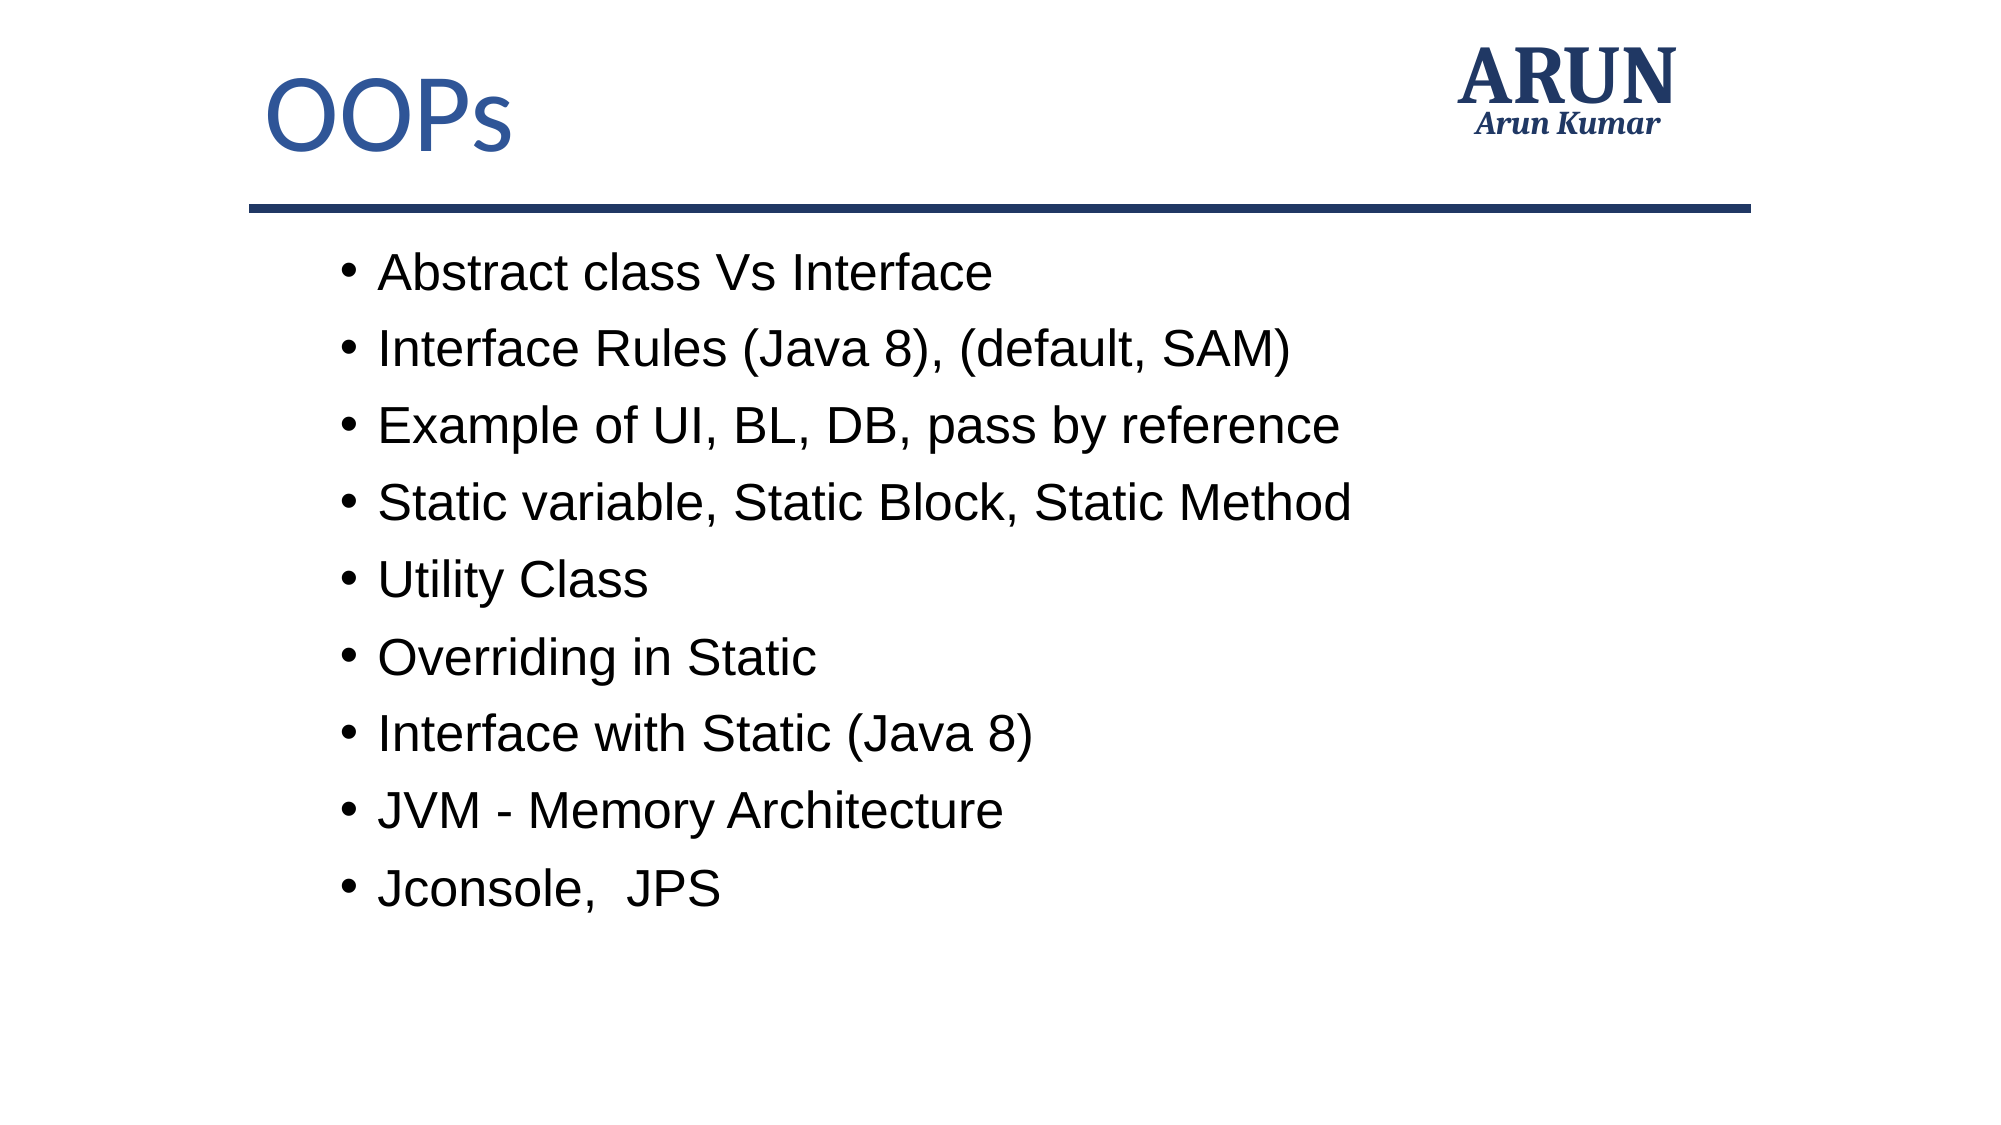

OOPs

ARUN
Arun Kumar

Abstract class Vs Interface
Interface Rules (Java 8), (default, SAM)
Example of UI, BL, DB, pass by reference
Static variable, Static Block, Static Method
Utility Class
Overriding in Static
Interface with Static (Java 8)
JVM - Memory Architecture
Jconsole,  JPS